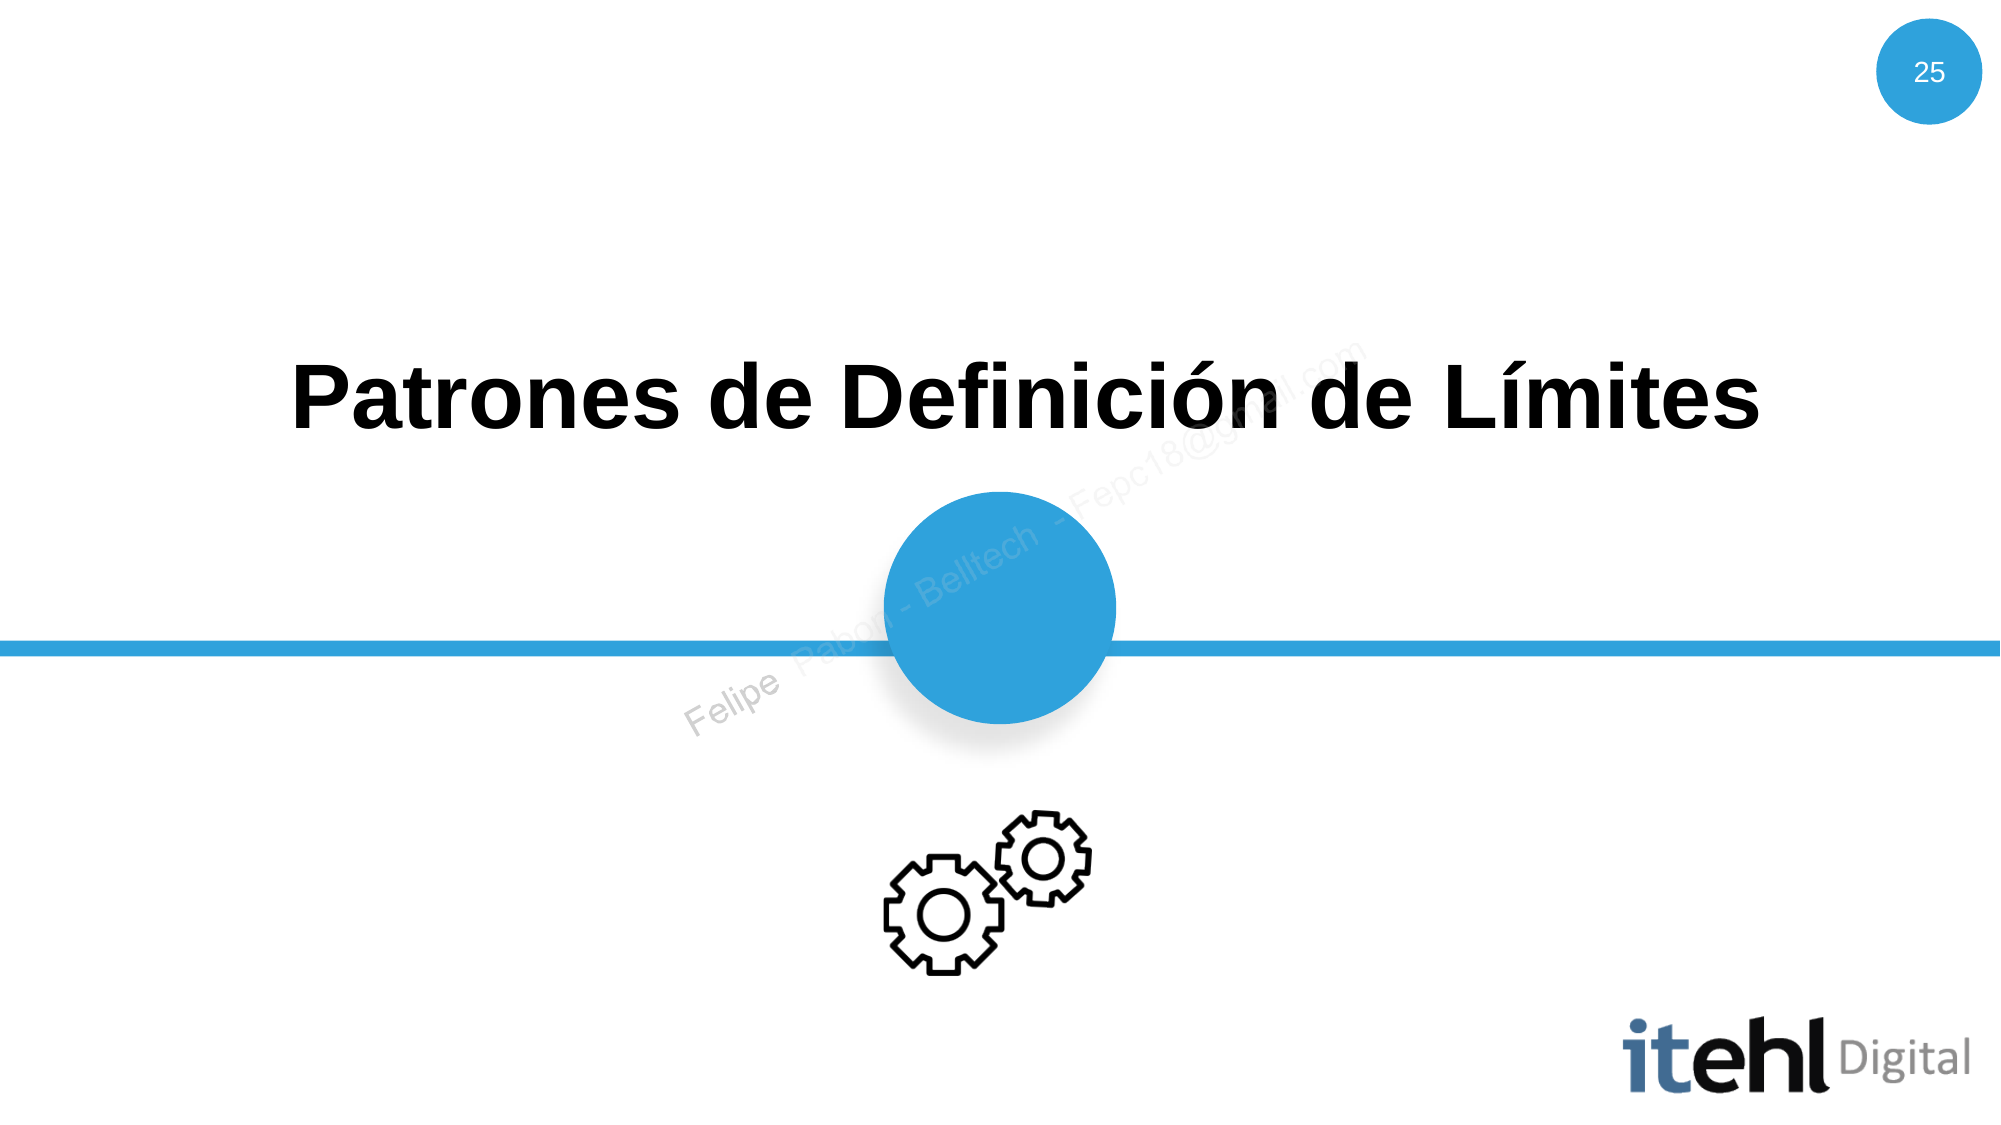

25
# Patrones de Definición de Límites